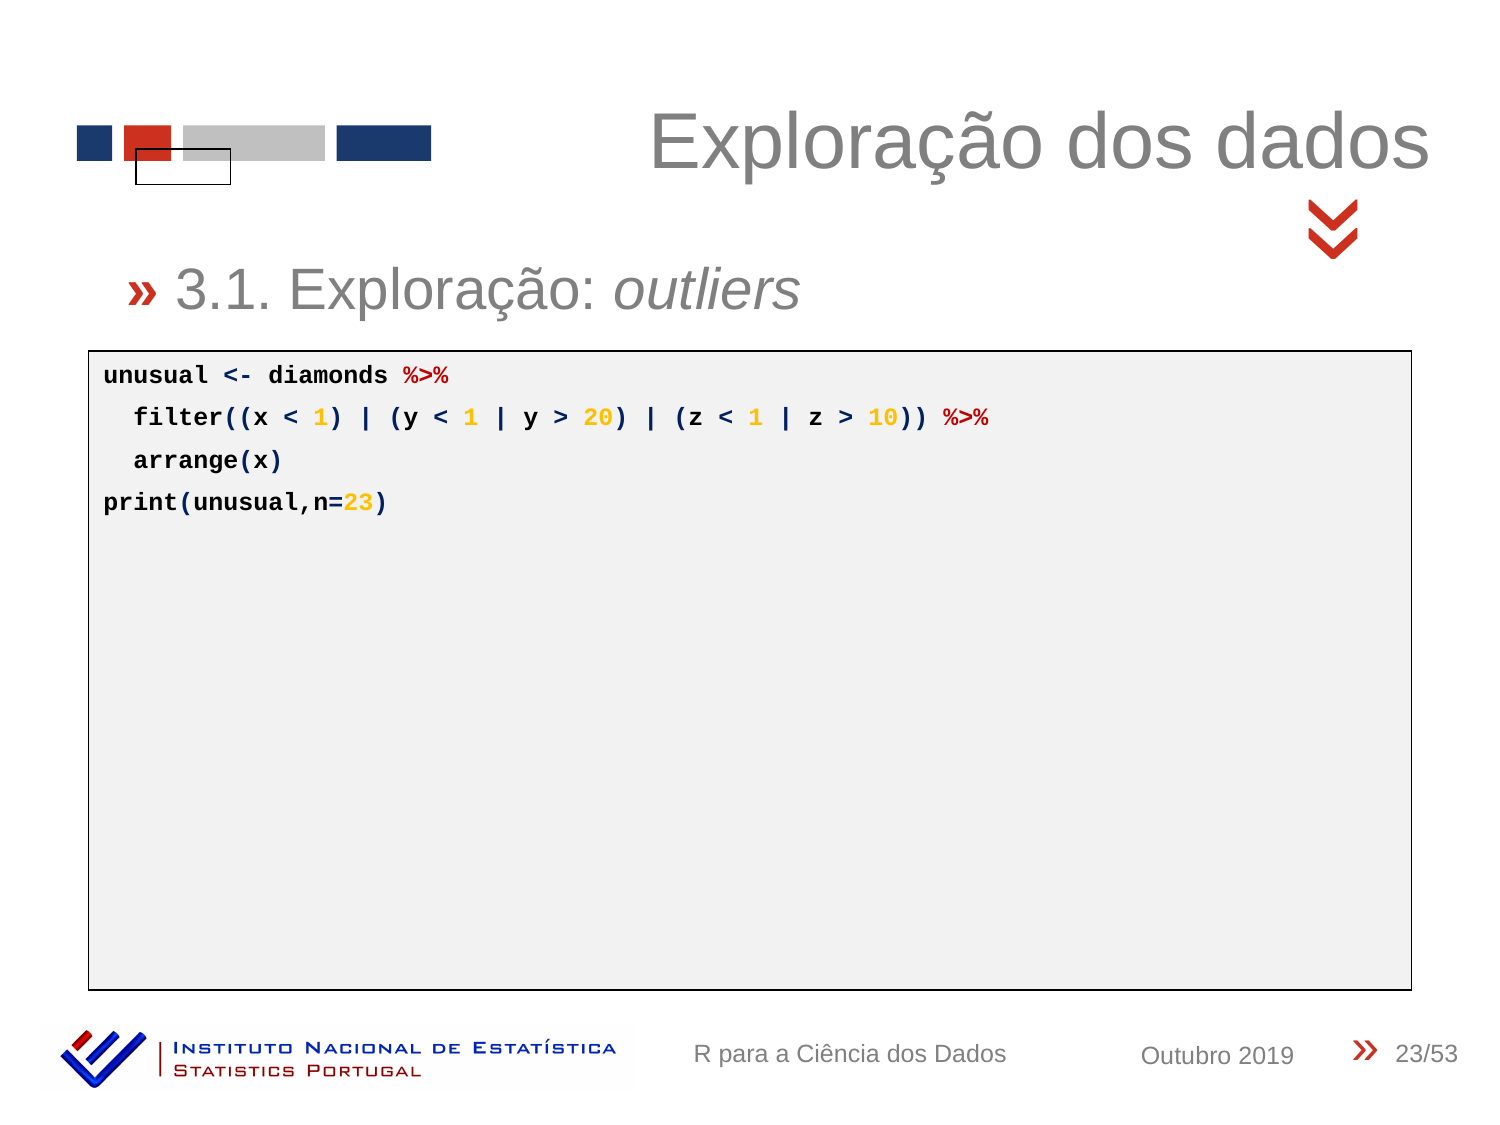

Exploração dos dados
«
» 3.1. Exploração: outliers
unusual <- diamonds %>%
  filter((x < 1) | (y < 1 | y > 20) | (z < 1 | z > 10)) %>%
  arrange(x)
print(unusual,n=23)

23